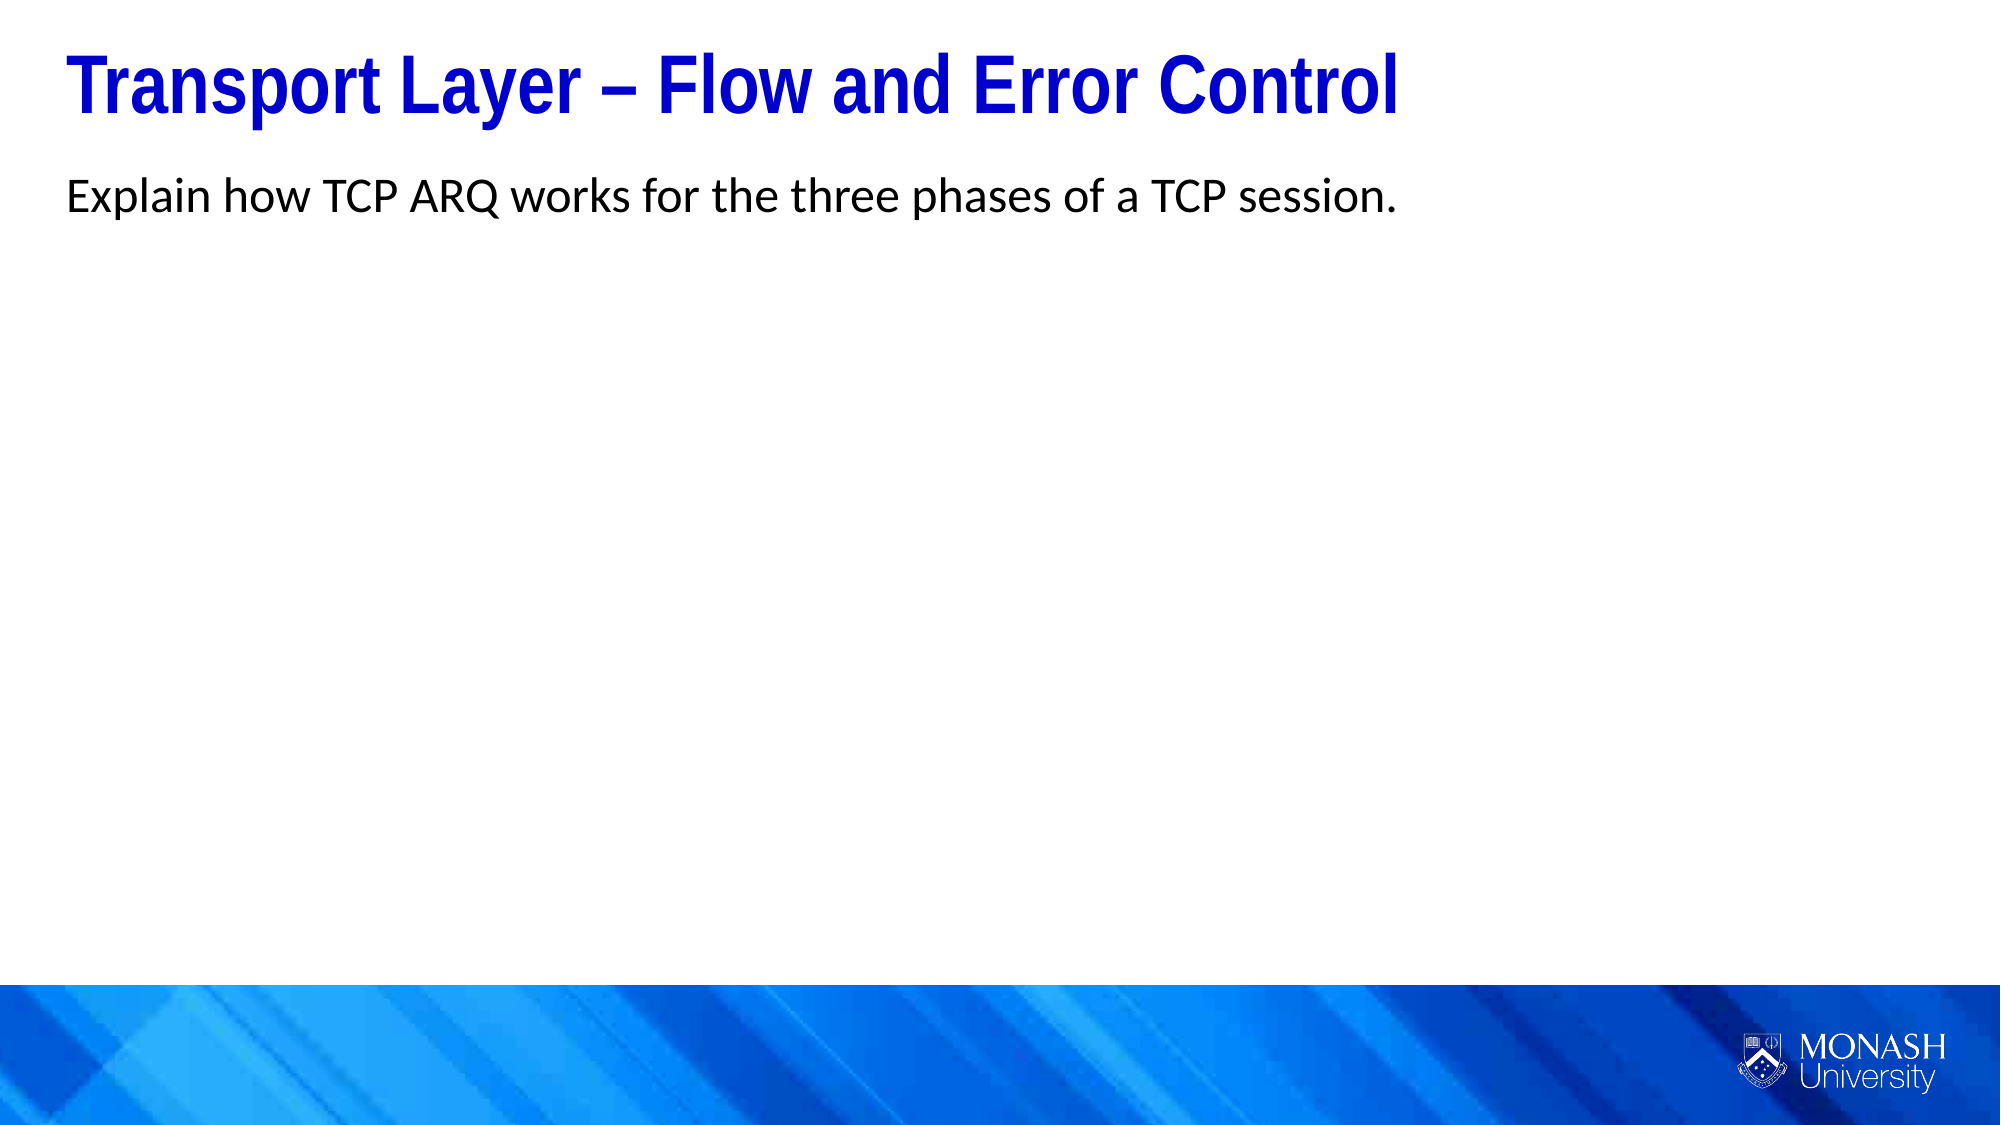

Transport Layer – Flow and Error Control
Explain how TCP ARQ works for the three phases of a TCP session.